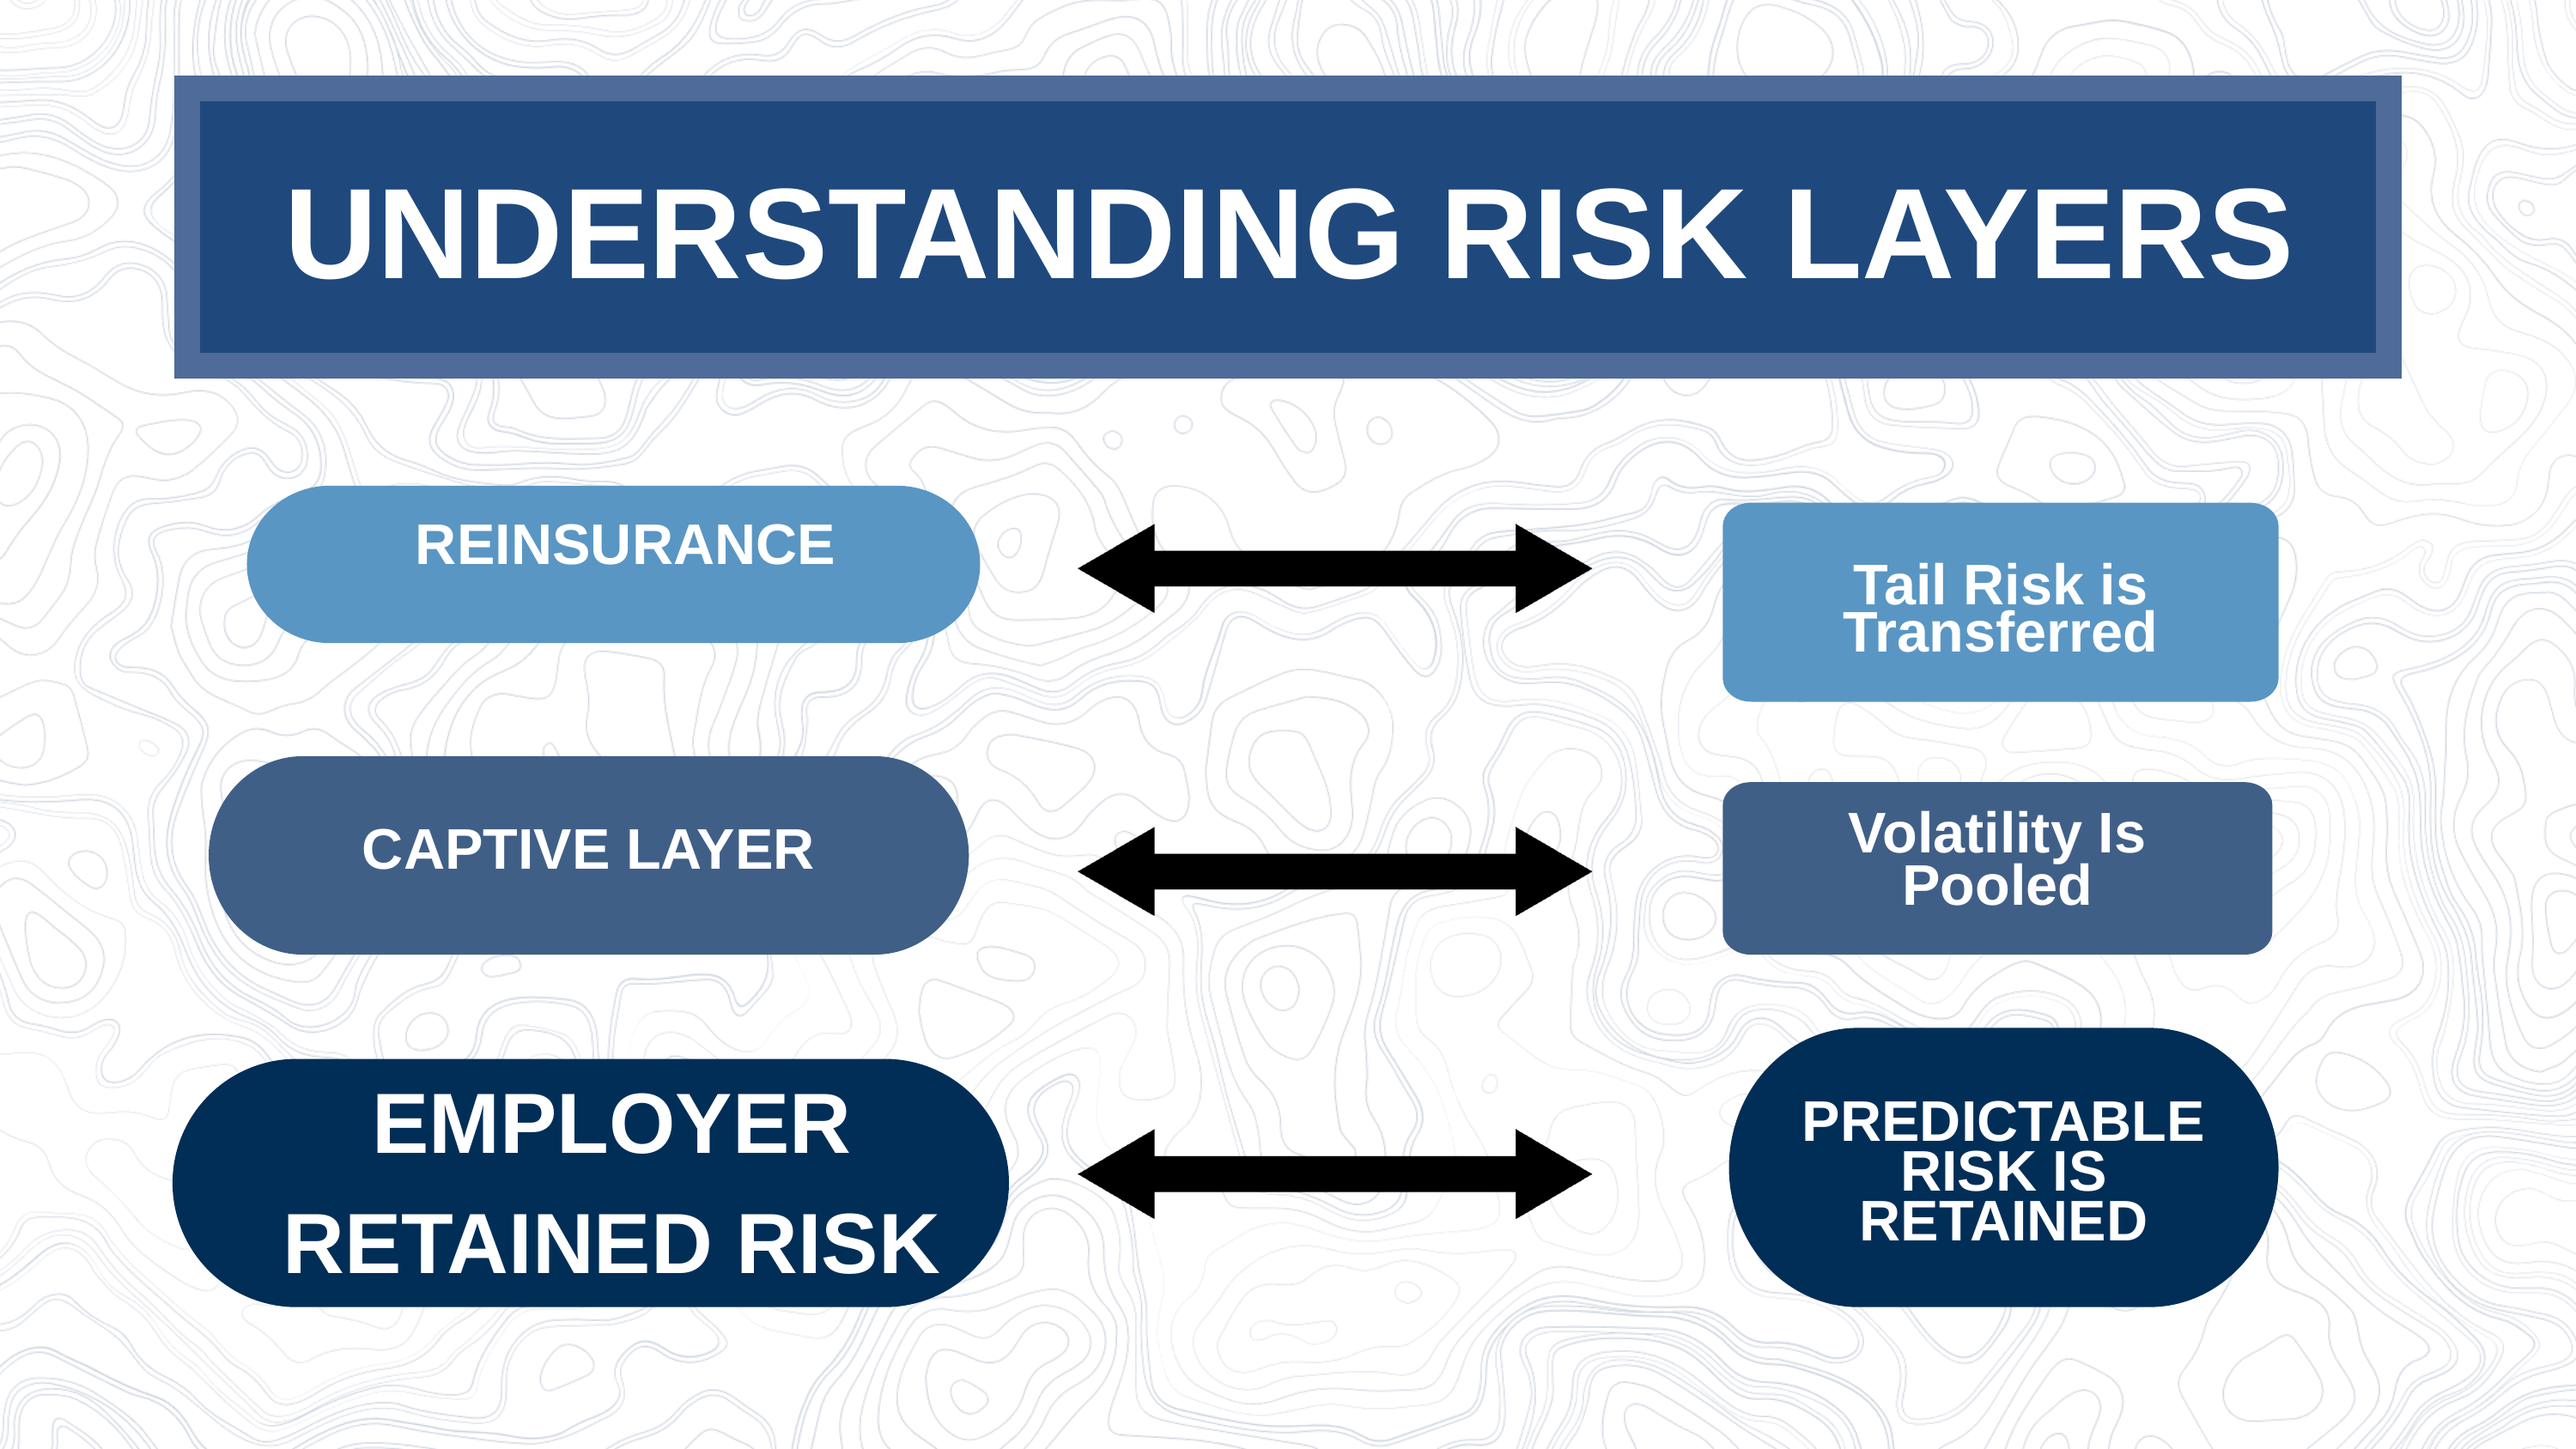

UNDERSTANDING RISK LAYERS

REINSURANCE

Tail Risk is Transferred

CAPTIVE LAYER

Volatility Is Pooled

PREDICTABLE RISK IS RETAINED

EMPLOYER RETAINED RISK